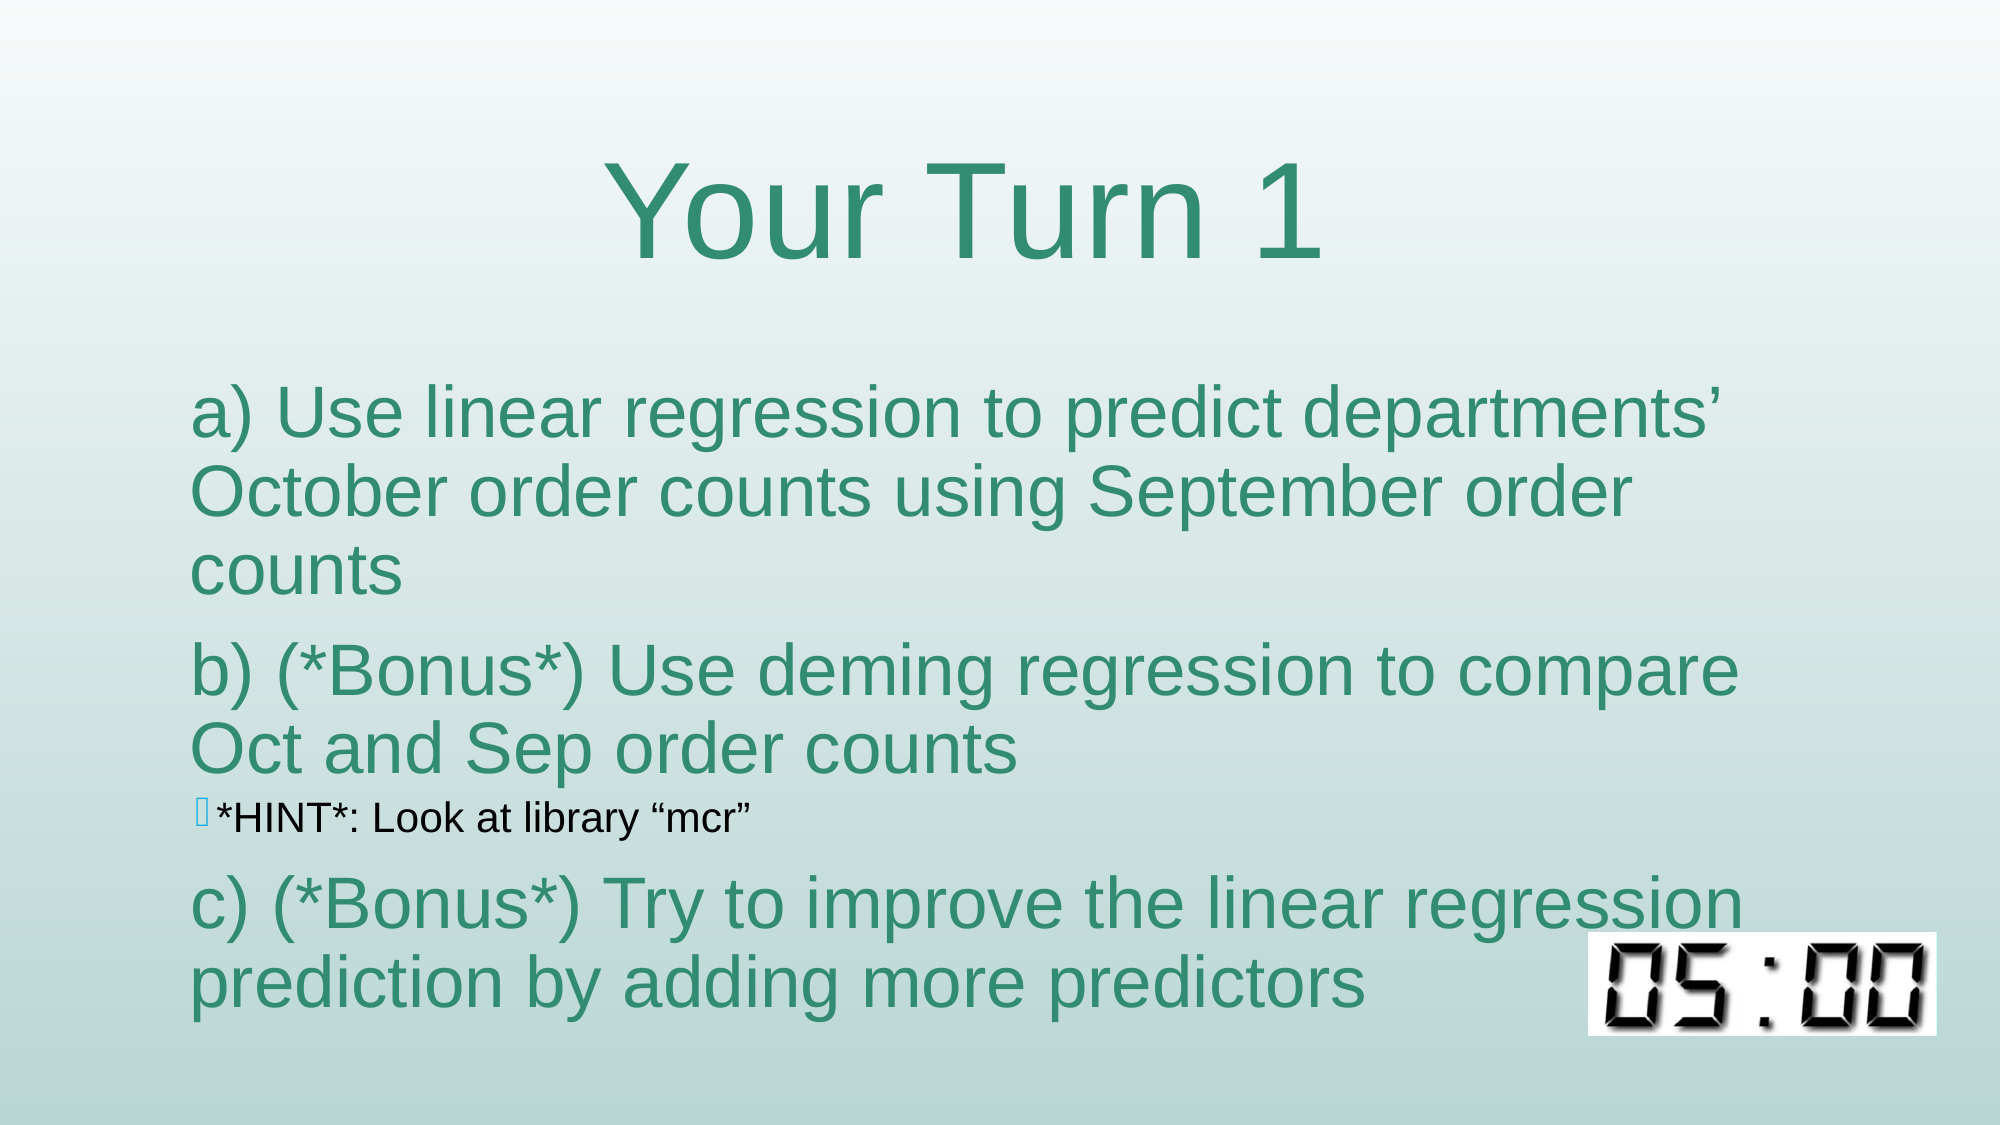

# Your Turn 1
a) Use linear regression to predict departments’ October order counts using September order counts
b) (*Bonus*) Use deming regression to compare Oct and Sep order counts
*HINT*: Look at library “mcr”
c) (*Bonus*) Try to improve the linear regression prediction by adding more predictors